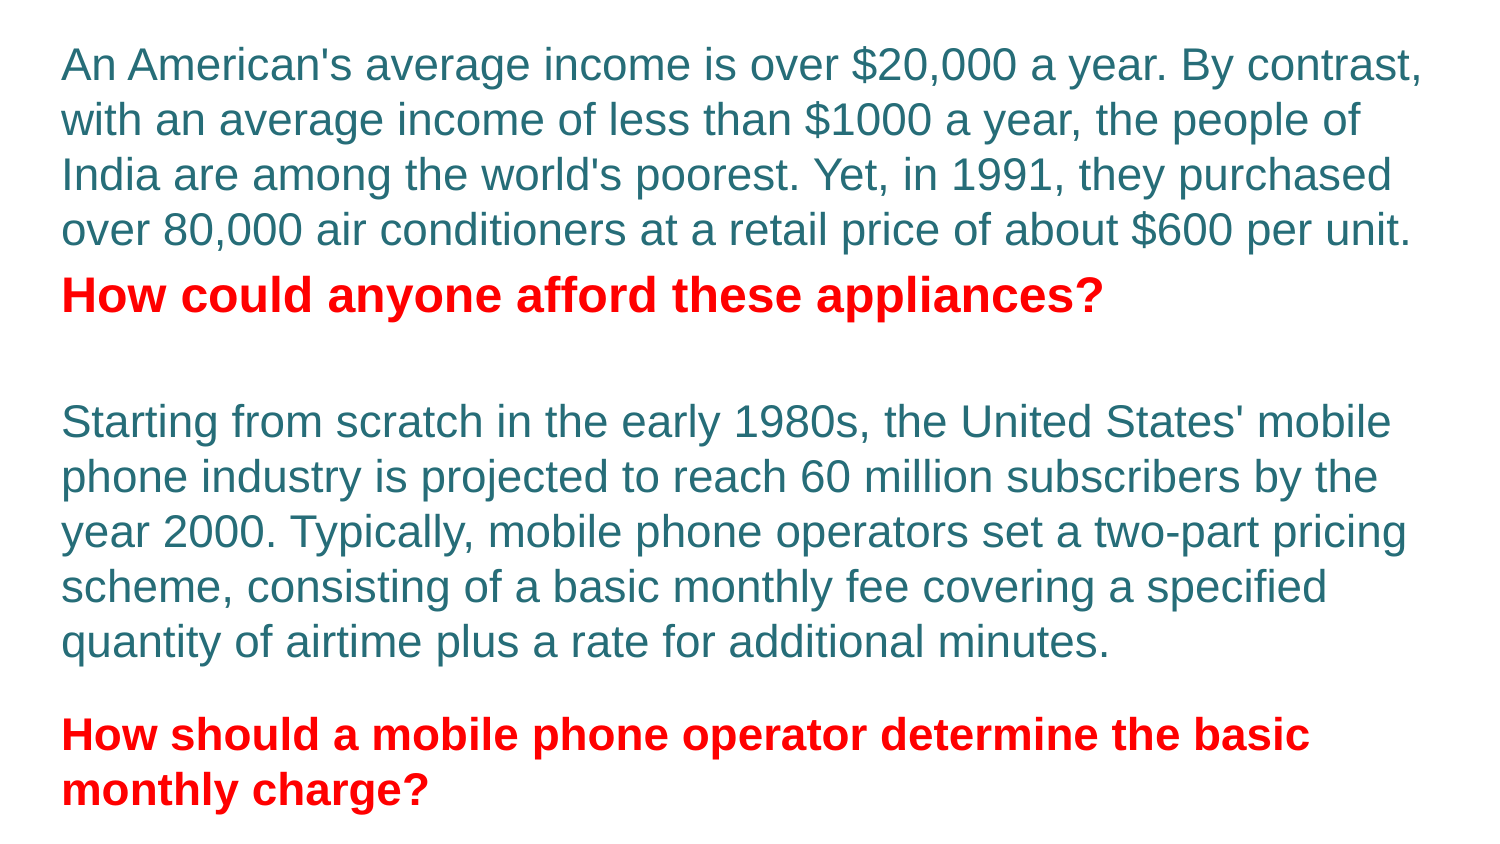

An American's average income is over $20,000 a year. By contrast, with an average income of less than $1000 a year, the people of India are among the world's poorest. Yet, in 1991, they purchased over 80,000 air conditioners at a retail price of about $600 per unit.
How could anyone afford these appliances?

Starting from scratch in the early 1980s, the United States' mobile phone industry is projected to reach 60 million subscribers by the year 2000. Typically, mobile phone operators set a two-part pricing scheme, consisting of a basic monthly fee covering a specified quantity of airtime plus a rate for additional minutes.

How should a mobile phone operator determine the basic monthly charge?